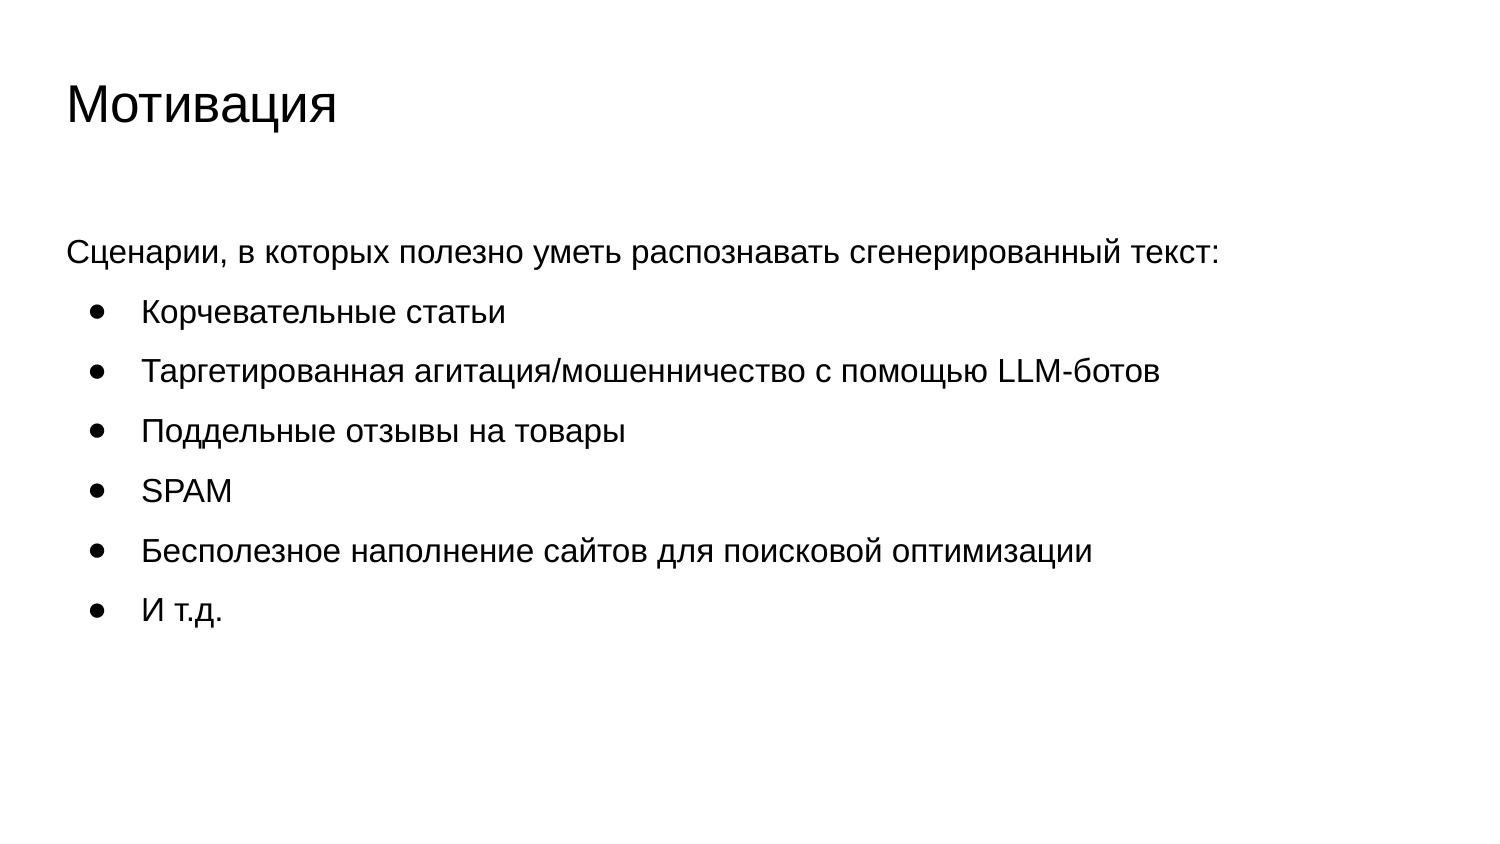

# Мотивация
Сценарии, в которых полезно уметь распознавать сгенерированный текст:
Корчевательные статьи
Таргетированная агитация/мошенничество с помощью LLM-ботов
Поддельные отзывы на товары
SPAM
Бесполезное наполнение сайтов для поисковой оптимизации
И т.д.